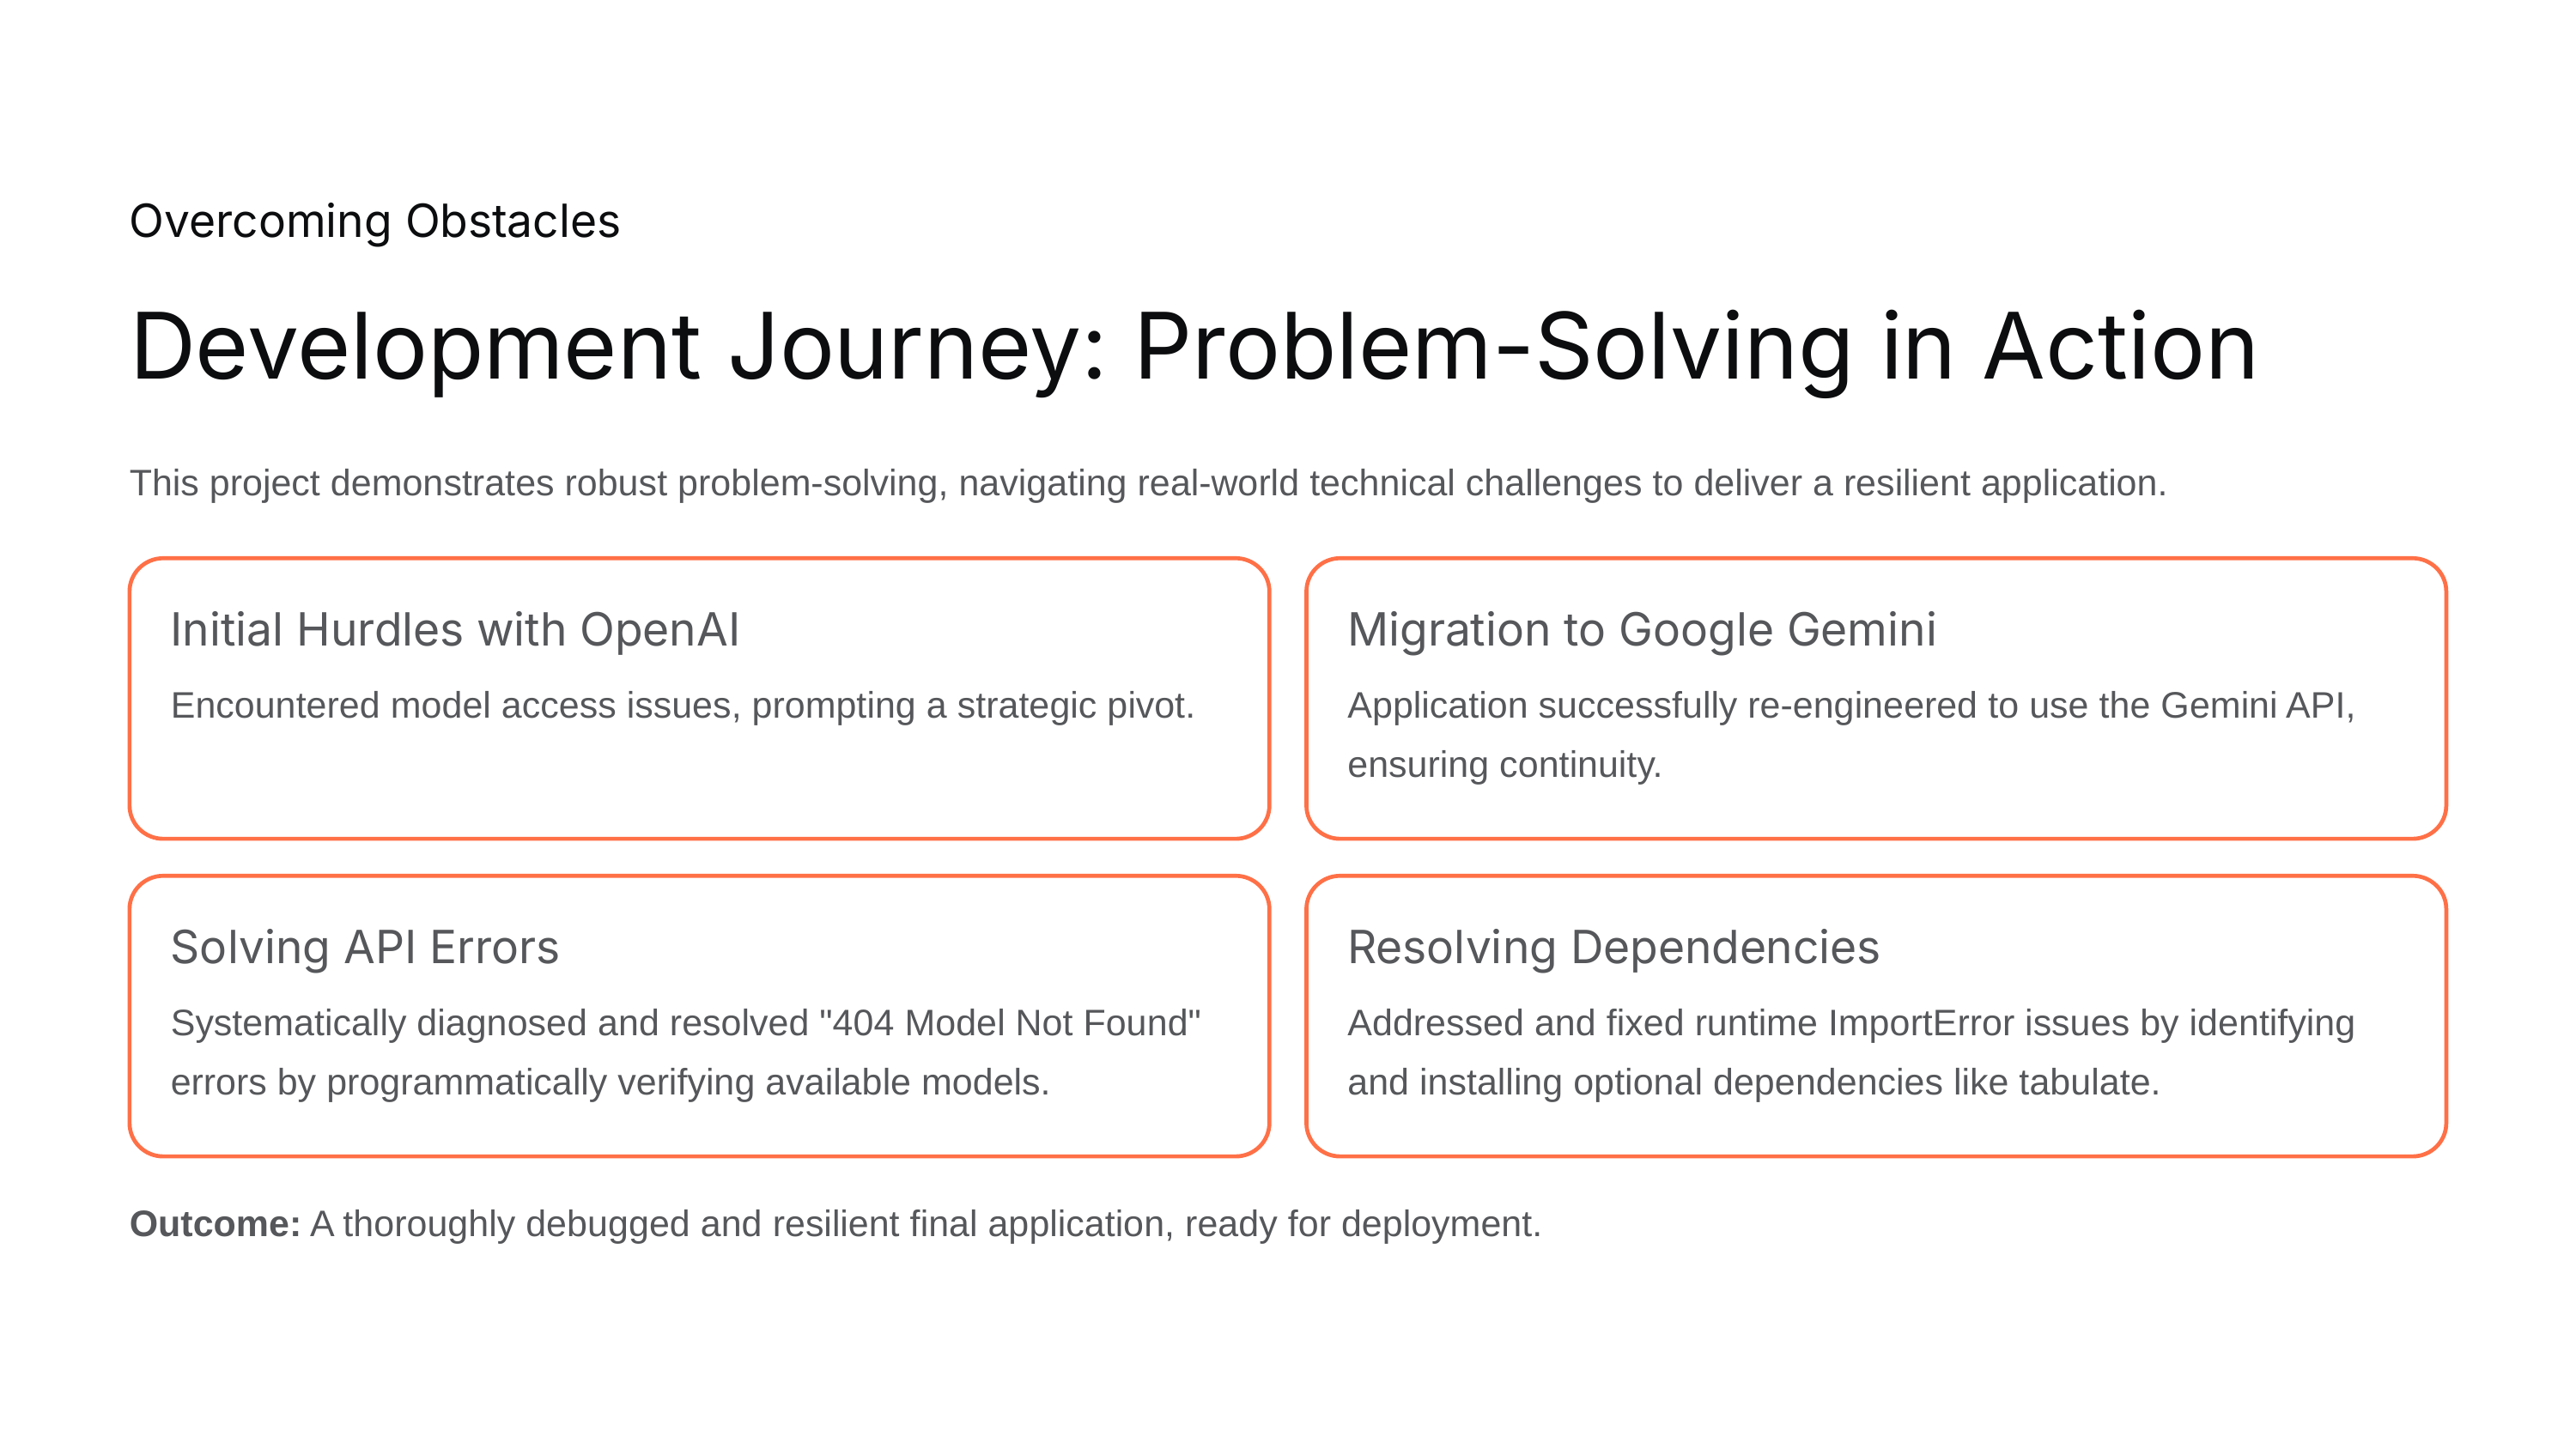

Overcoming Obstacles
Development Journey: Problem-Solving in Action
This project demonstrates robust problem-solving, navigating real-world technical challenges to deliver a resilient application.

Initial Hurdles with OpenAI
Migration to Google Gemini
Encountered model access issues, prompting a strategic pivot.
Application successfully re-engineered to use the Gemini API, ensuring continuity.

Solving API Errors
Resolving Dependencies
Systematically diagnosed and resolved "404 Model Not Found" errors by programmatically verifying available models.
Addressed and fixed runtime ImportError issues by identifying and installing optional dependencies like tabulate.
Outcome: A thoroughly debugged and resilient final application, ready for deployment.